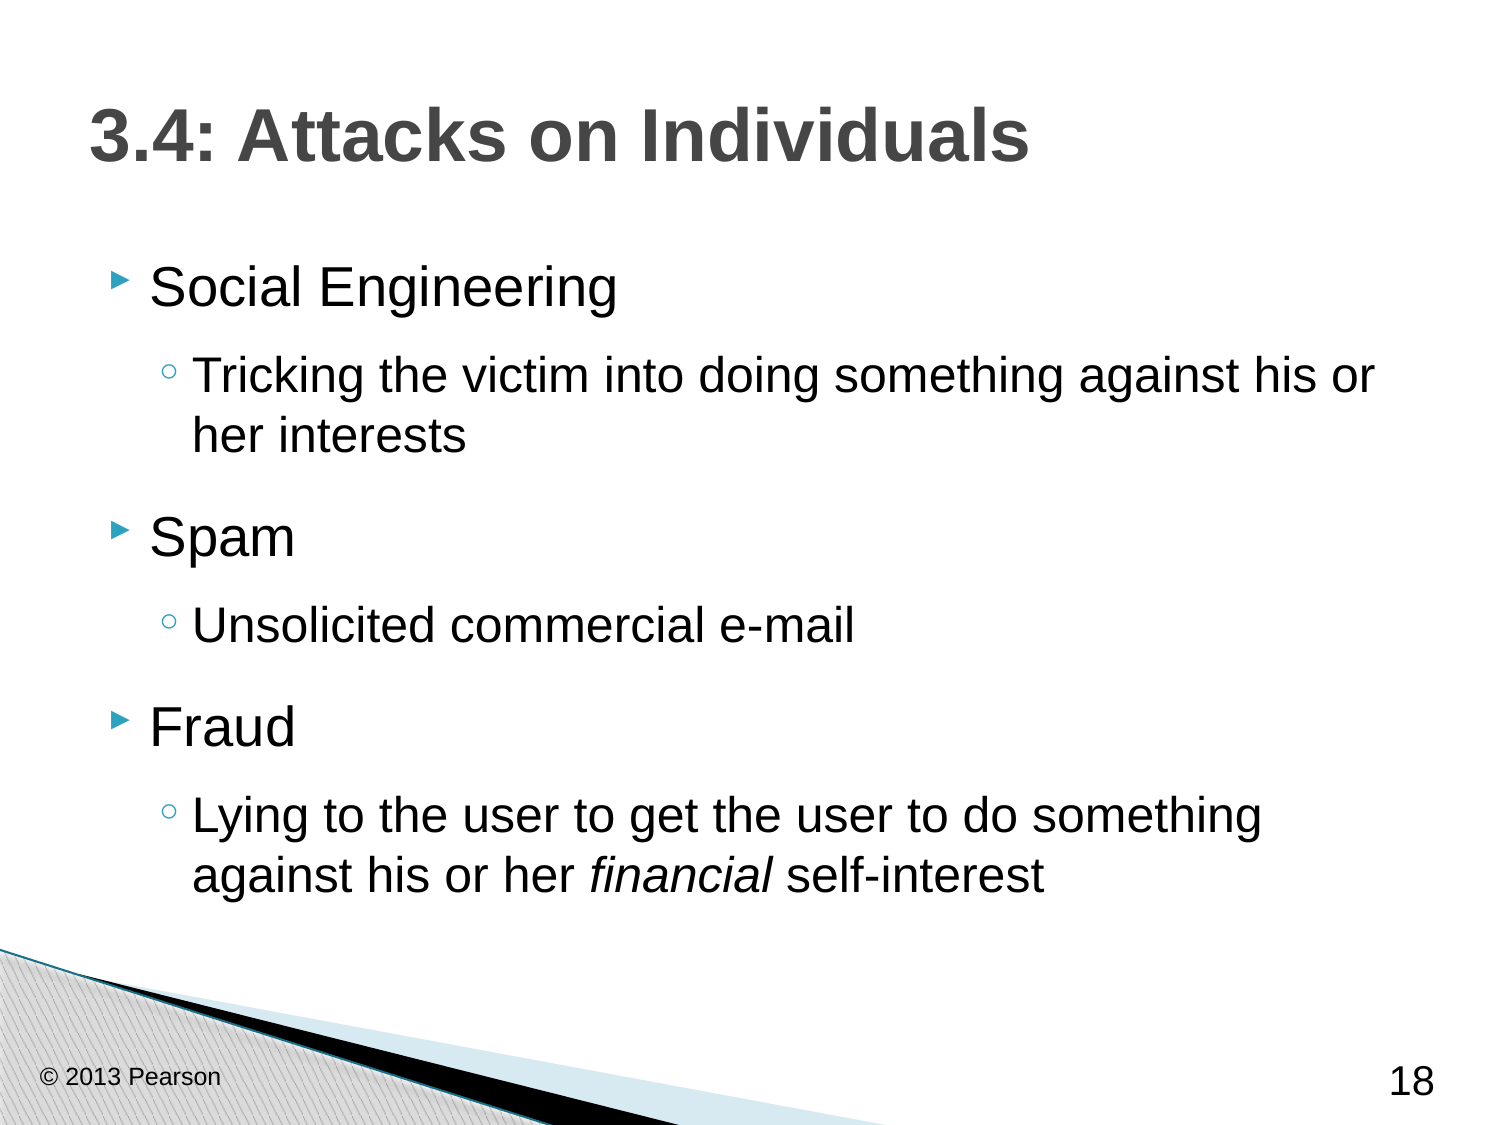

# 3.4: Attacks on Individuals
Social Engineering
Tricking the victim into doing something against his or her interests
Spam
Unsolicited commercial e-mail
Fraud
Lying to the user to get the user to do something against his or her financial self-interest
© 2013 Pearson
18